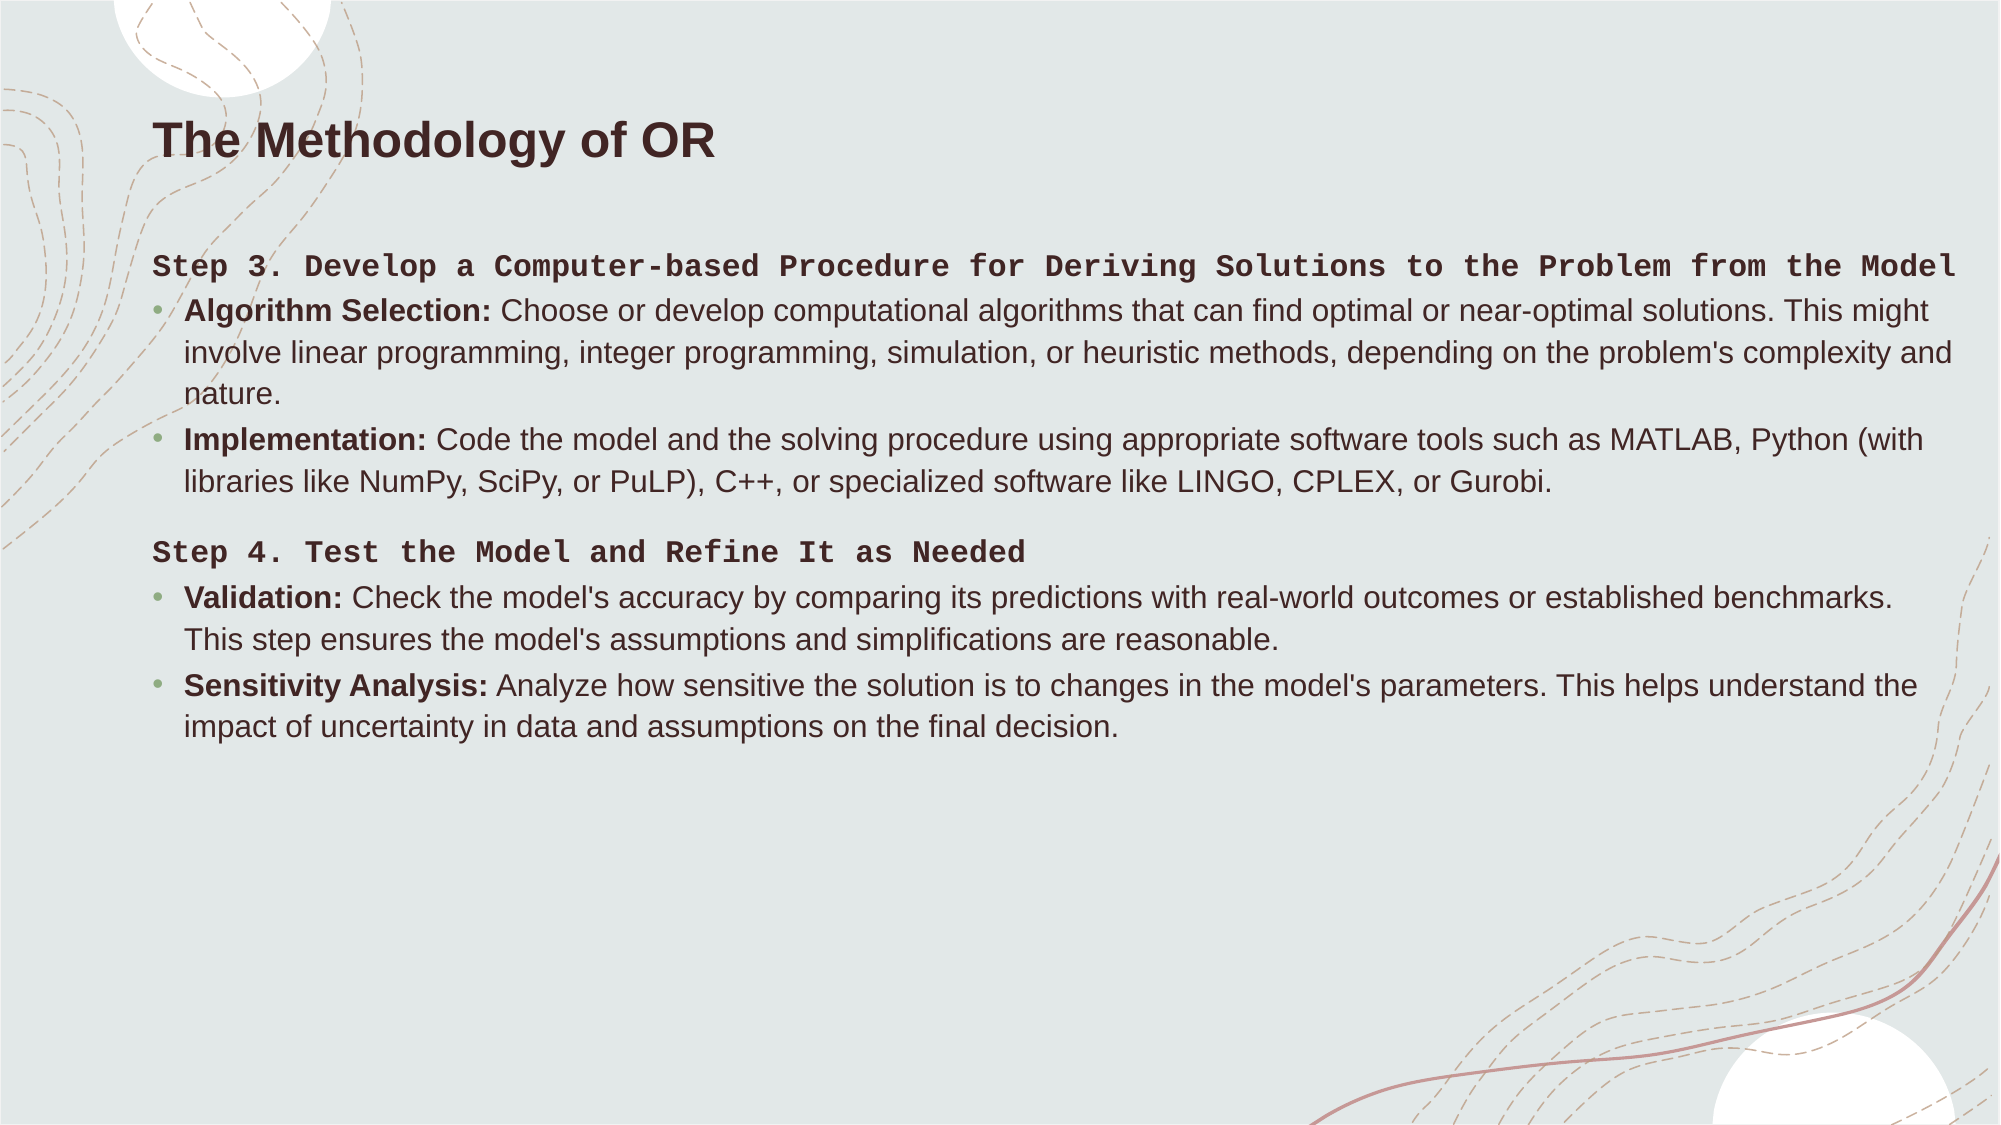

# The Methodology of OR
Step 3. Develop a Computer-based Procedure for Deriving Solutions to the Problem from the Model
Algorithm Selection: Choose or develop computational algorithms that can find optimal or near-optimal solutions. This might involve linear programming, integer programming, simulation, or heuristic methods, depending on the problem's complexity and nature.
Implementation: Code the model and the solving procedure using appropriate software tools such as MATLAB, Python (with libraries like NumPy, SciPy, or PuLP), C++, or specialized software like LINGO, CPLEX, or Gurobi.

Step 4. Test the Model and Refine It as Needed
Validation: Check the model's accuracy by comparing its predictions with real-world outcomes or established benchmarks. This step ensures the model's assumptions and simplifications are reasonable.
Sensitivity Analysis: Analyze how sensitive the solution is to changes in the model's parameters. This helps understand the impact of uncertainty in data and assumptions on the final decision.